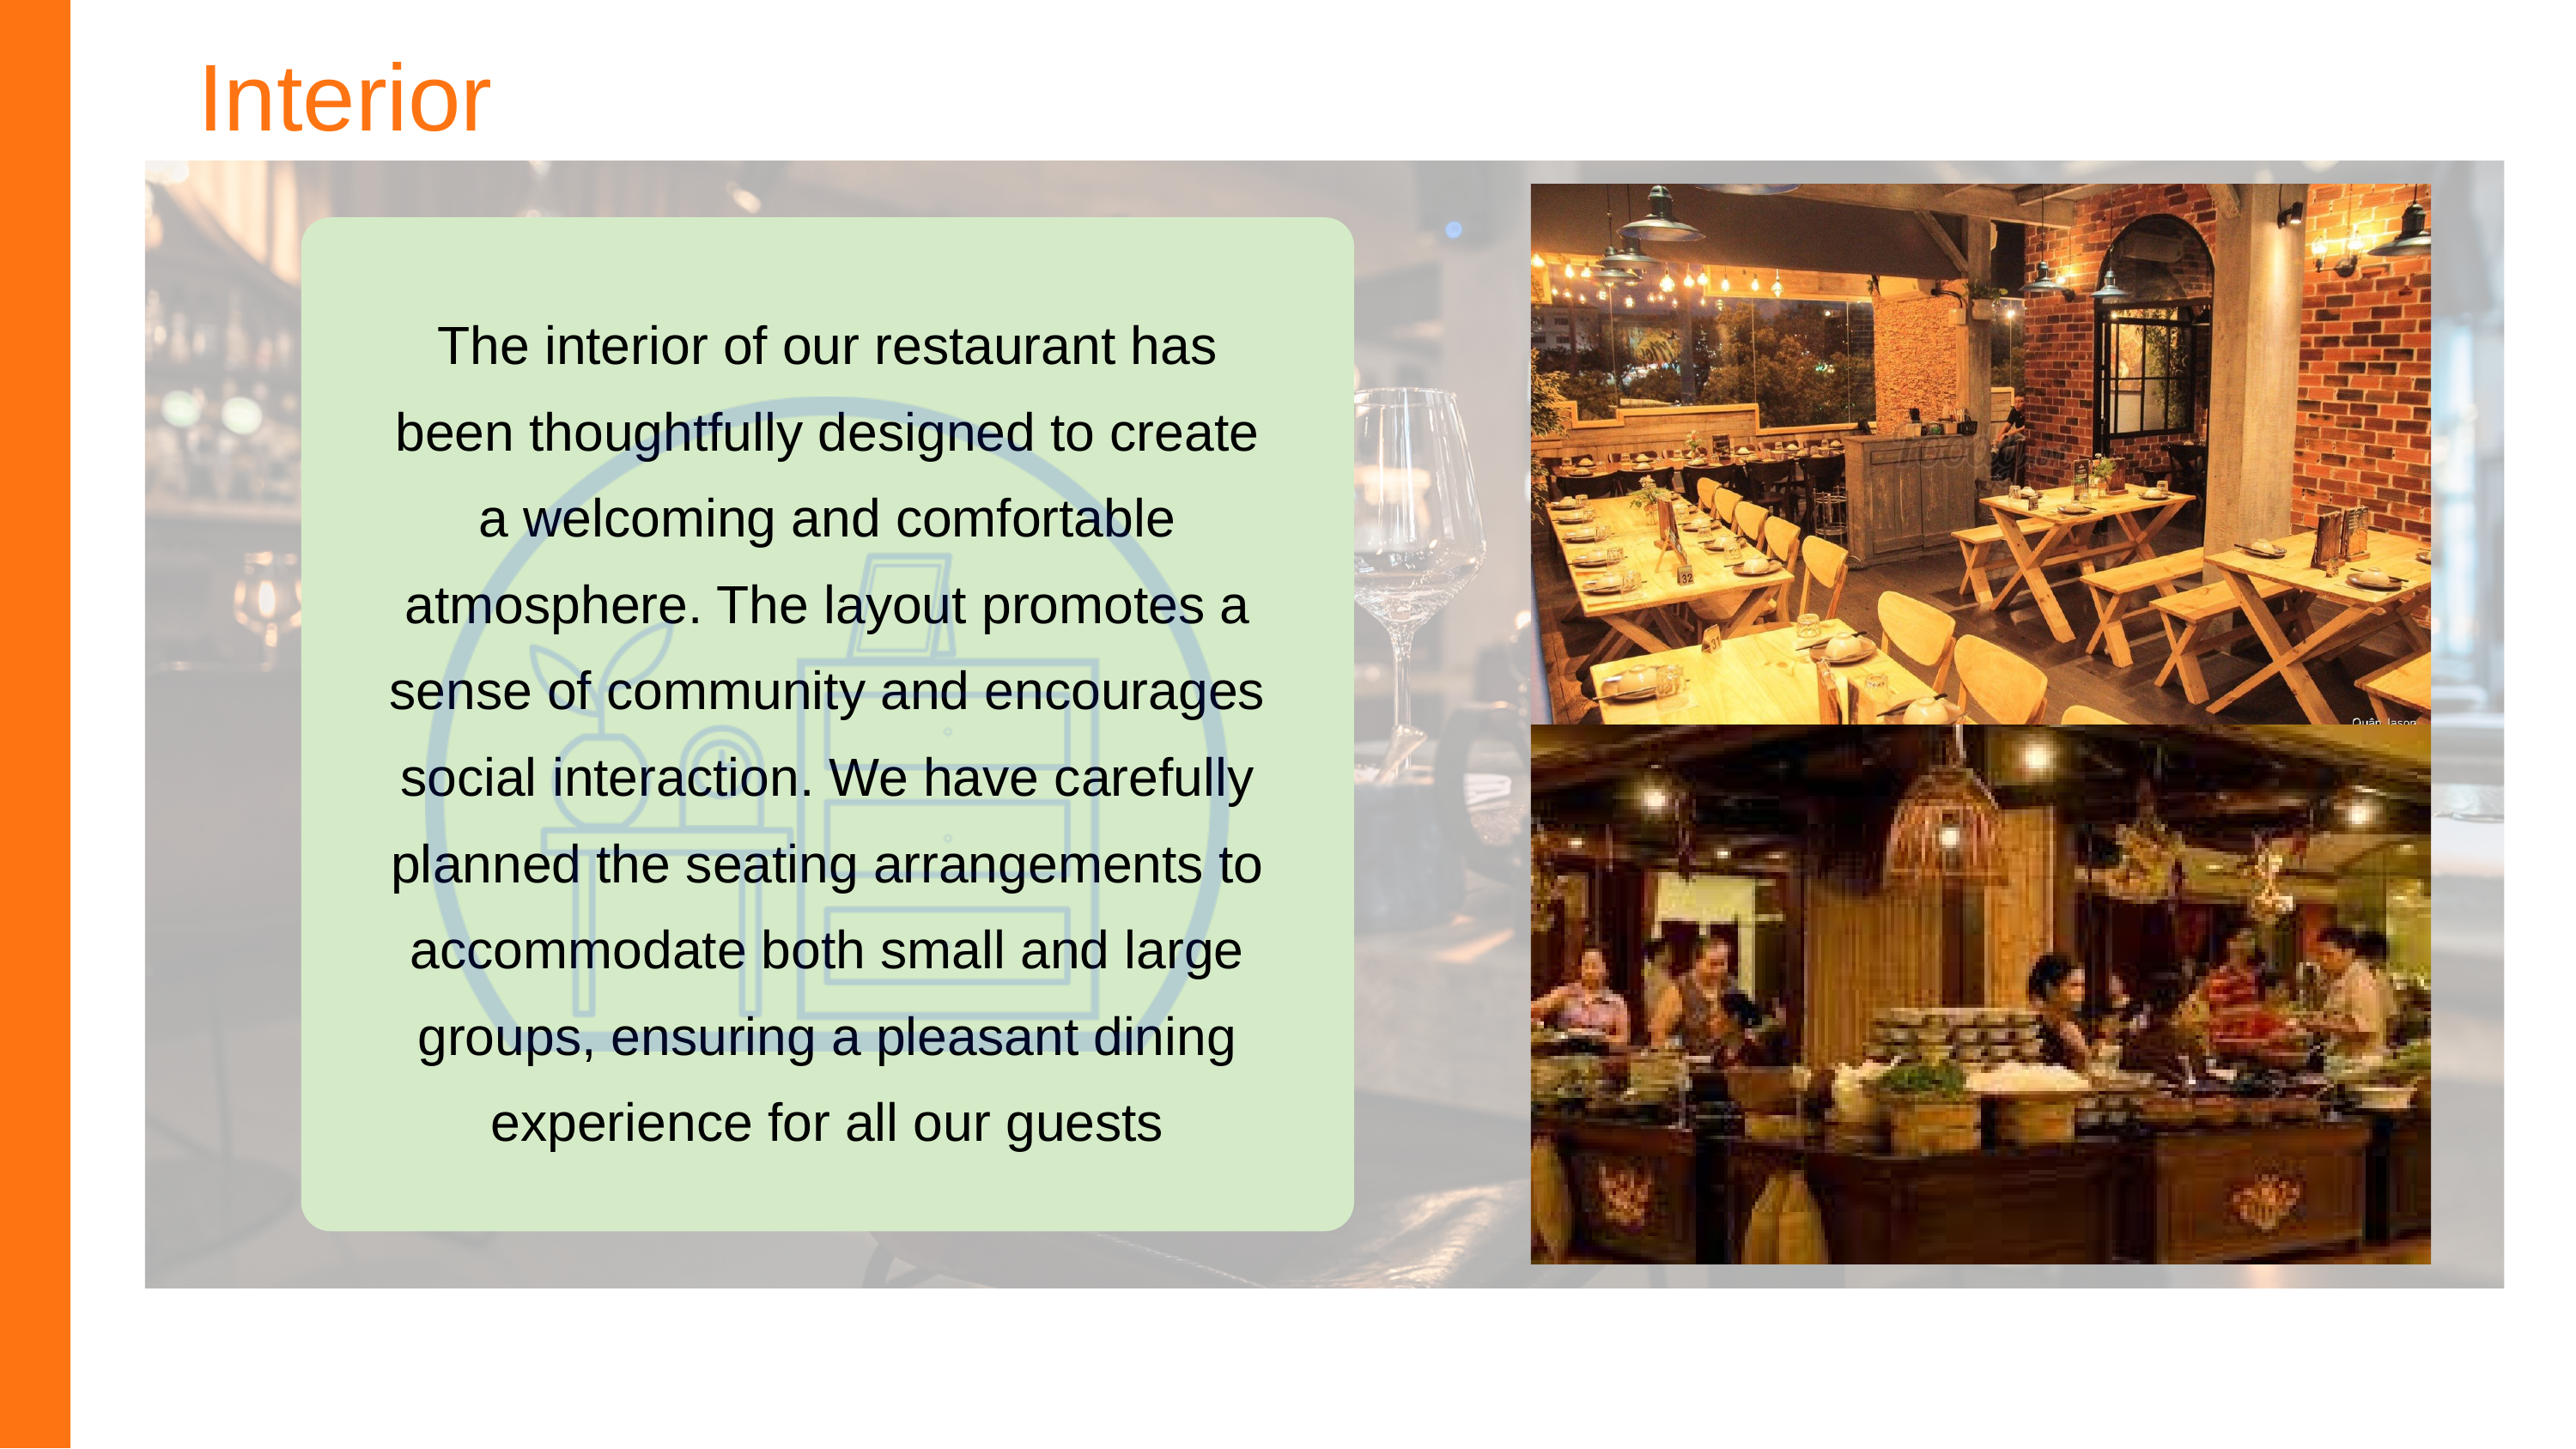

Interior

The interior of our restaurant has been thoughtfully designed to create a welcoming and comfortable atmosphere. The layout promotes a sense of community and encourages social interaction. We have carefully planned the seating arrangements to accommodate both small and large groups, ensuring a pleasant dining experience for all our guests